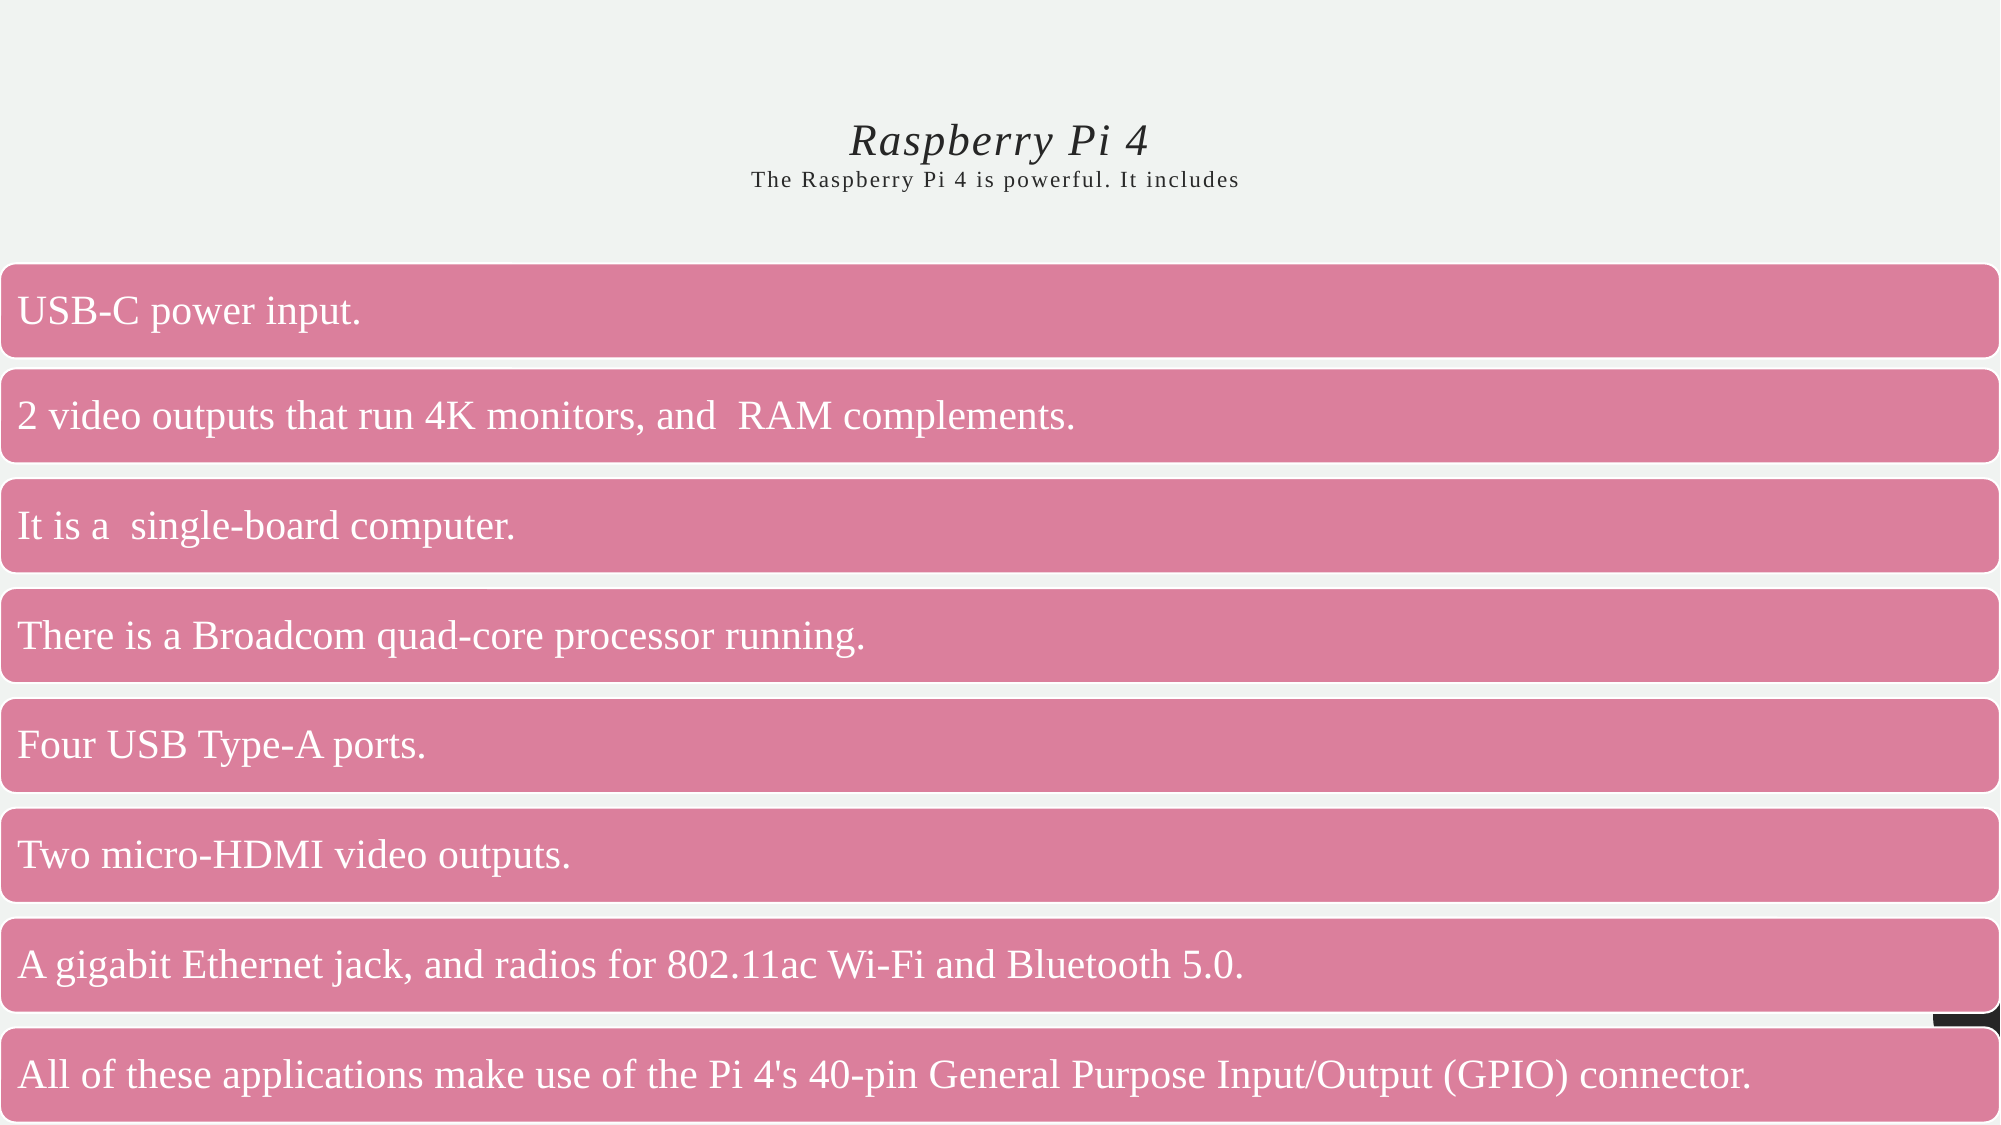

# Raspberry Pi 4 The Raspberry Pi 4 is powerful. It includes

USB-C power input.

2 video outputs that run 4K monitors, and  RAM complements.

It is a  single-board computer.

There is a Broadcom quad-core processor running.

Four USB Type-A ports.

Two micro-HDMI video outputs.

A gigabit Ethernet jack, and radios for 802.11ac Wi-Fi and Bluetooth 5.0.

All of these applications make use of the Pi 4's 40-pin General Purpose Input/Output (GPIO) connector.